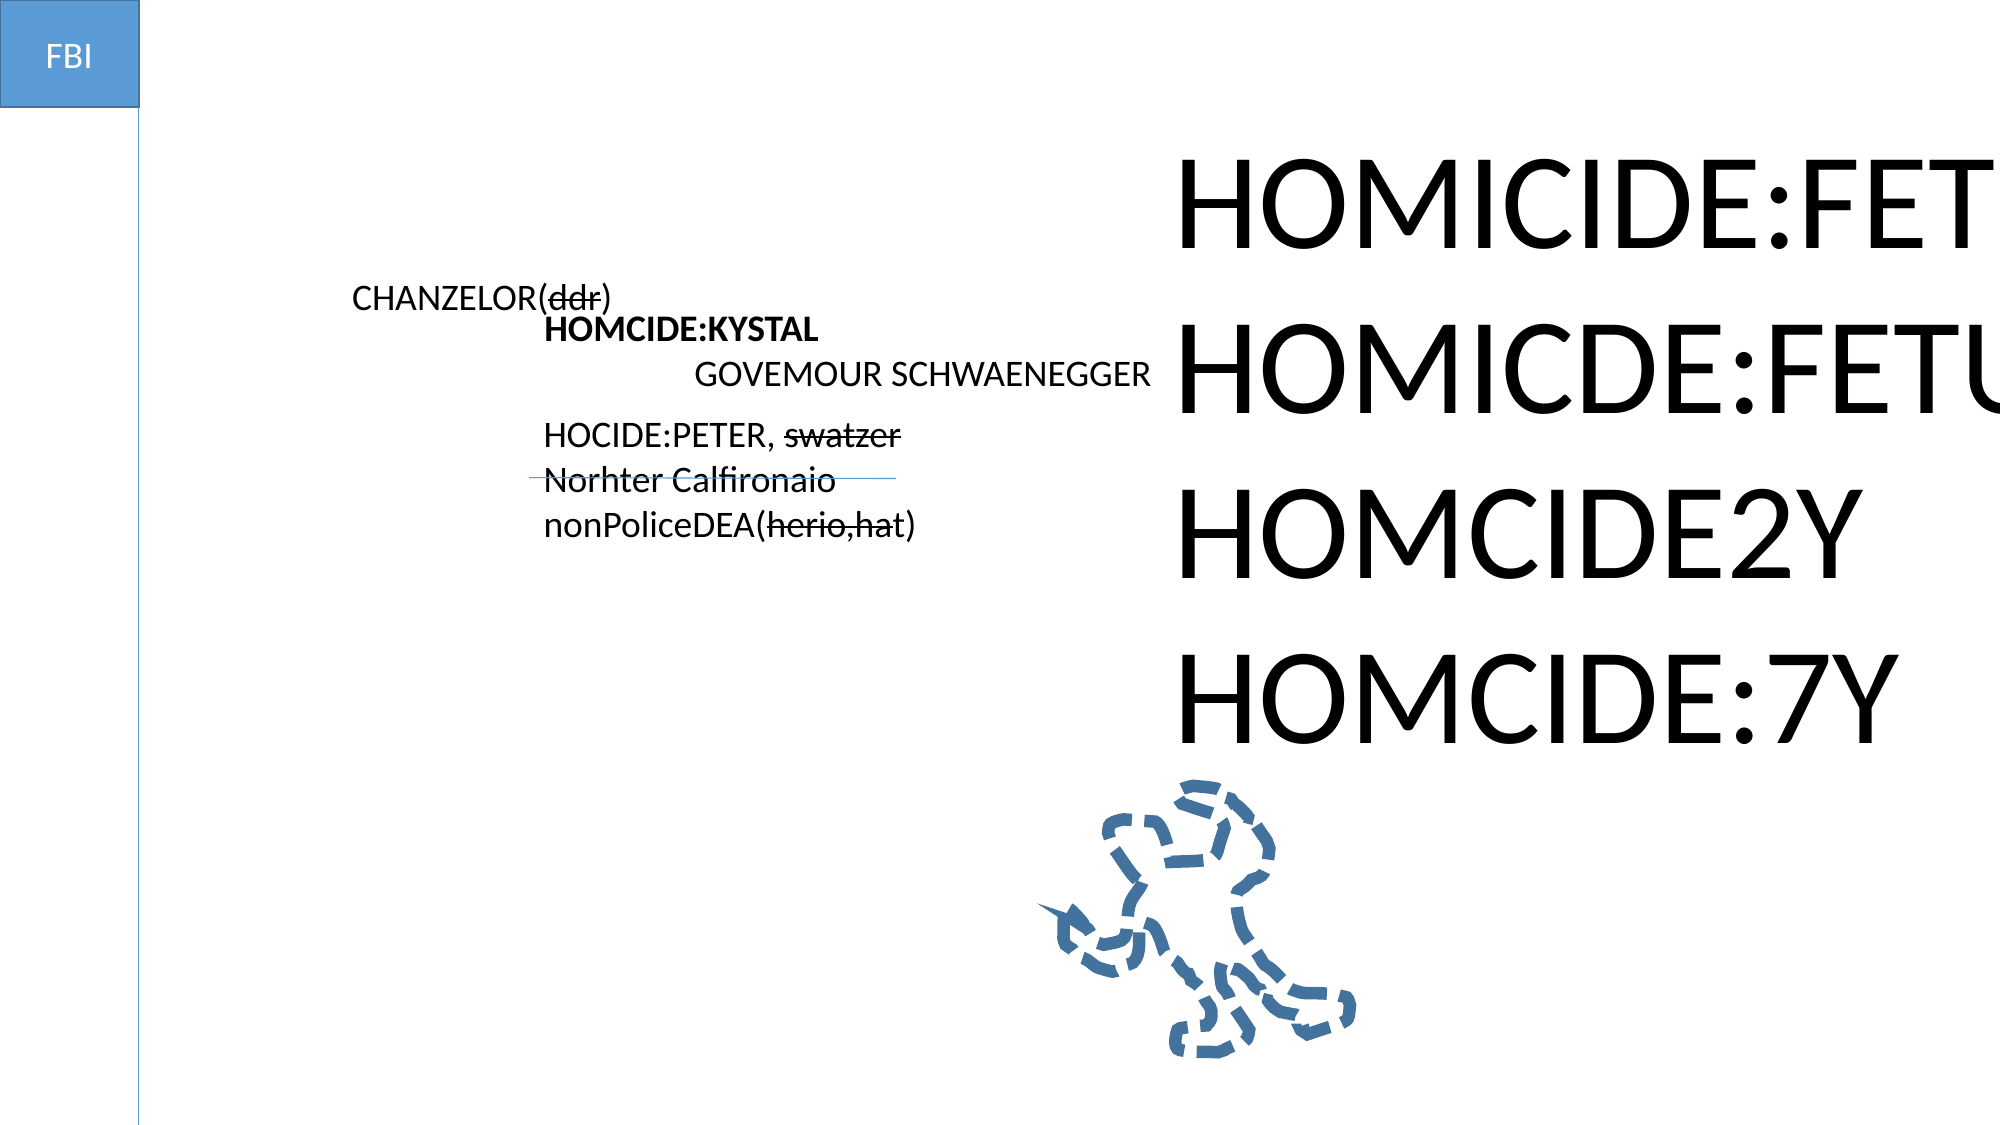

FBI
HOMICIDE:FETUS:1
HOMICDE:FETUS:2
HOMCIDE2Y
HOMCIDE:7Y
CHANZELOR(ddr)
HOMCIDE:KYSTAL
	GOVEMOUR SCHWAENEGGER
HOCIDE:PETER, swatzer
Norhter Calfironaio
nonPoliceDEA(herio,hat)